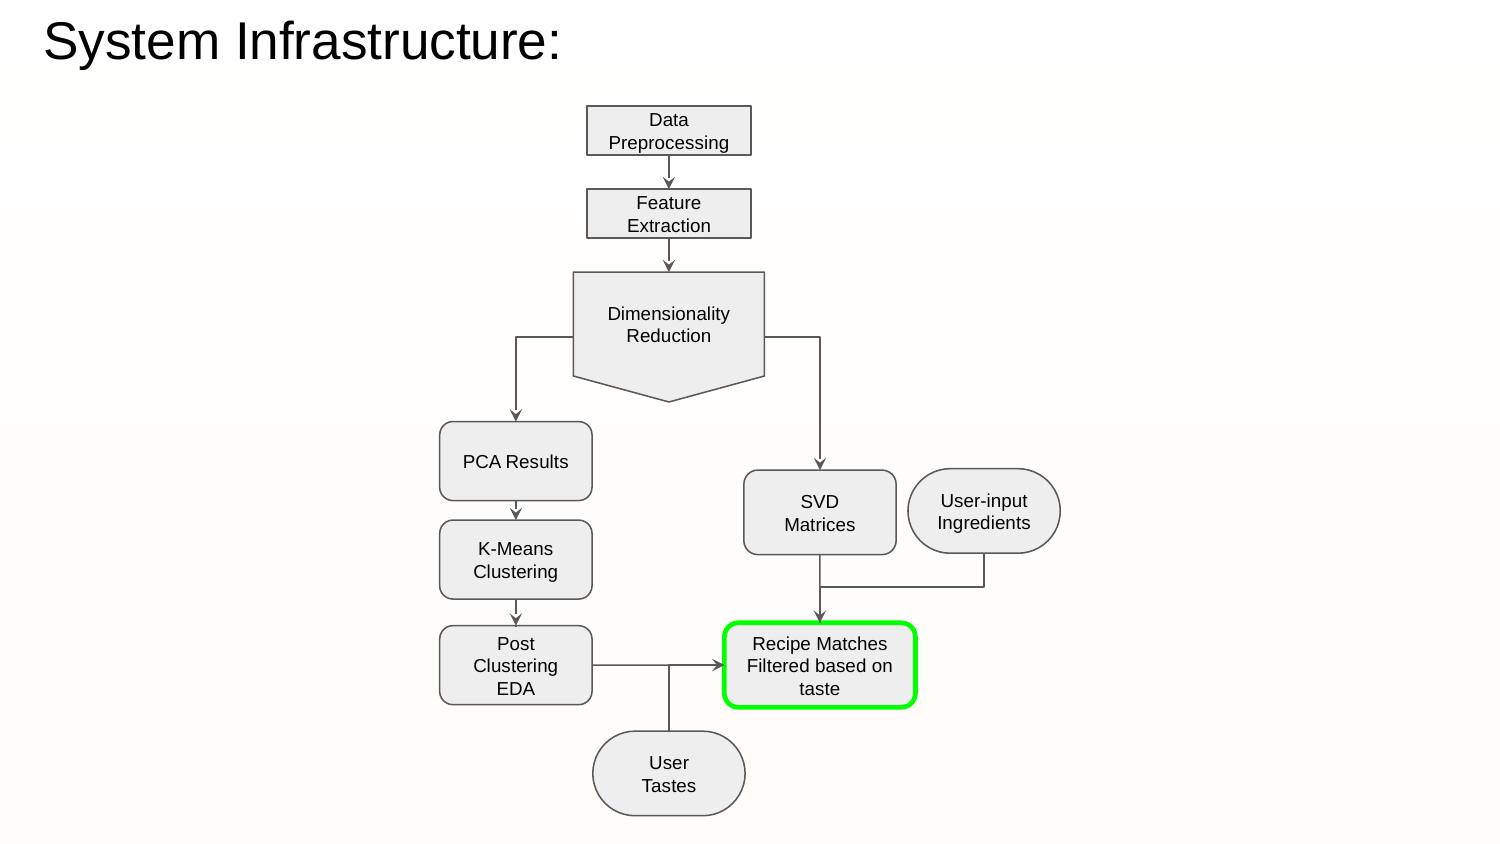

# System Infrastructure:
Data Preprocessing
Feature Extraction
Dimensionality Reduction
PCA Results
User-input Ingredients
SVD Matrices
K-Means Clustering
Recipe Matches Filtered based on taste
Post Clustering EDA
User Tastes